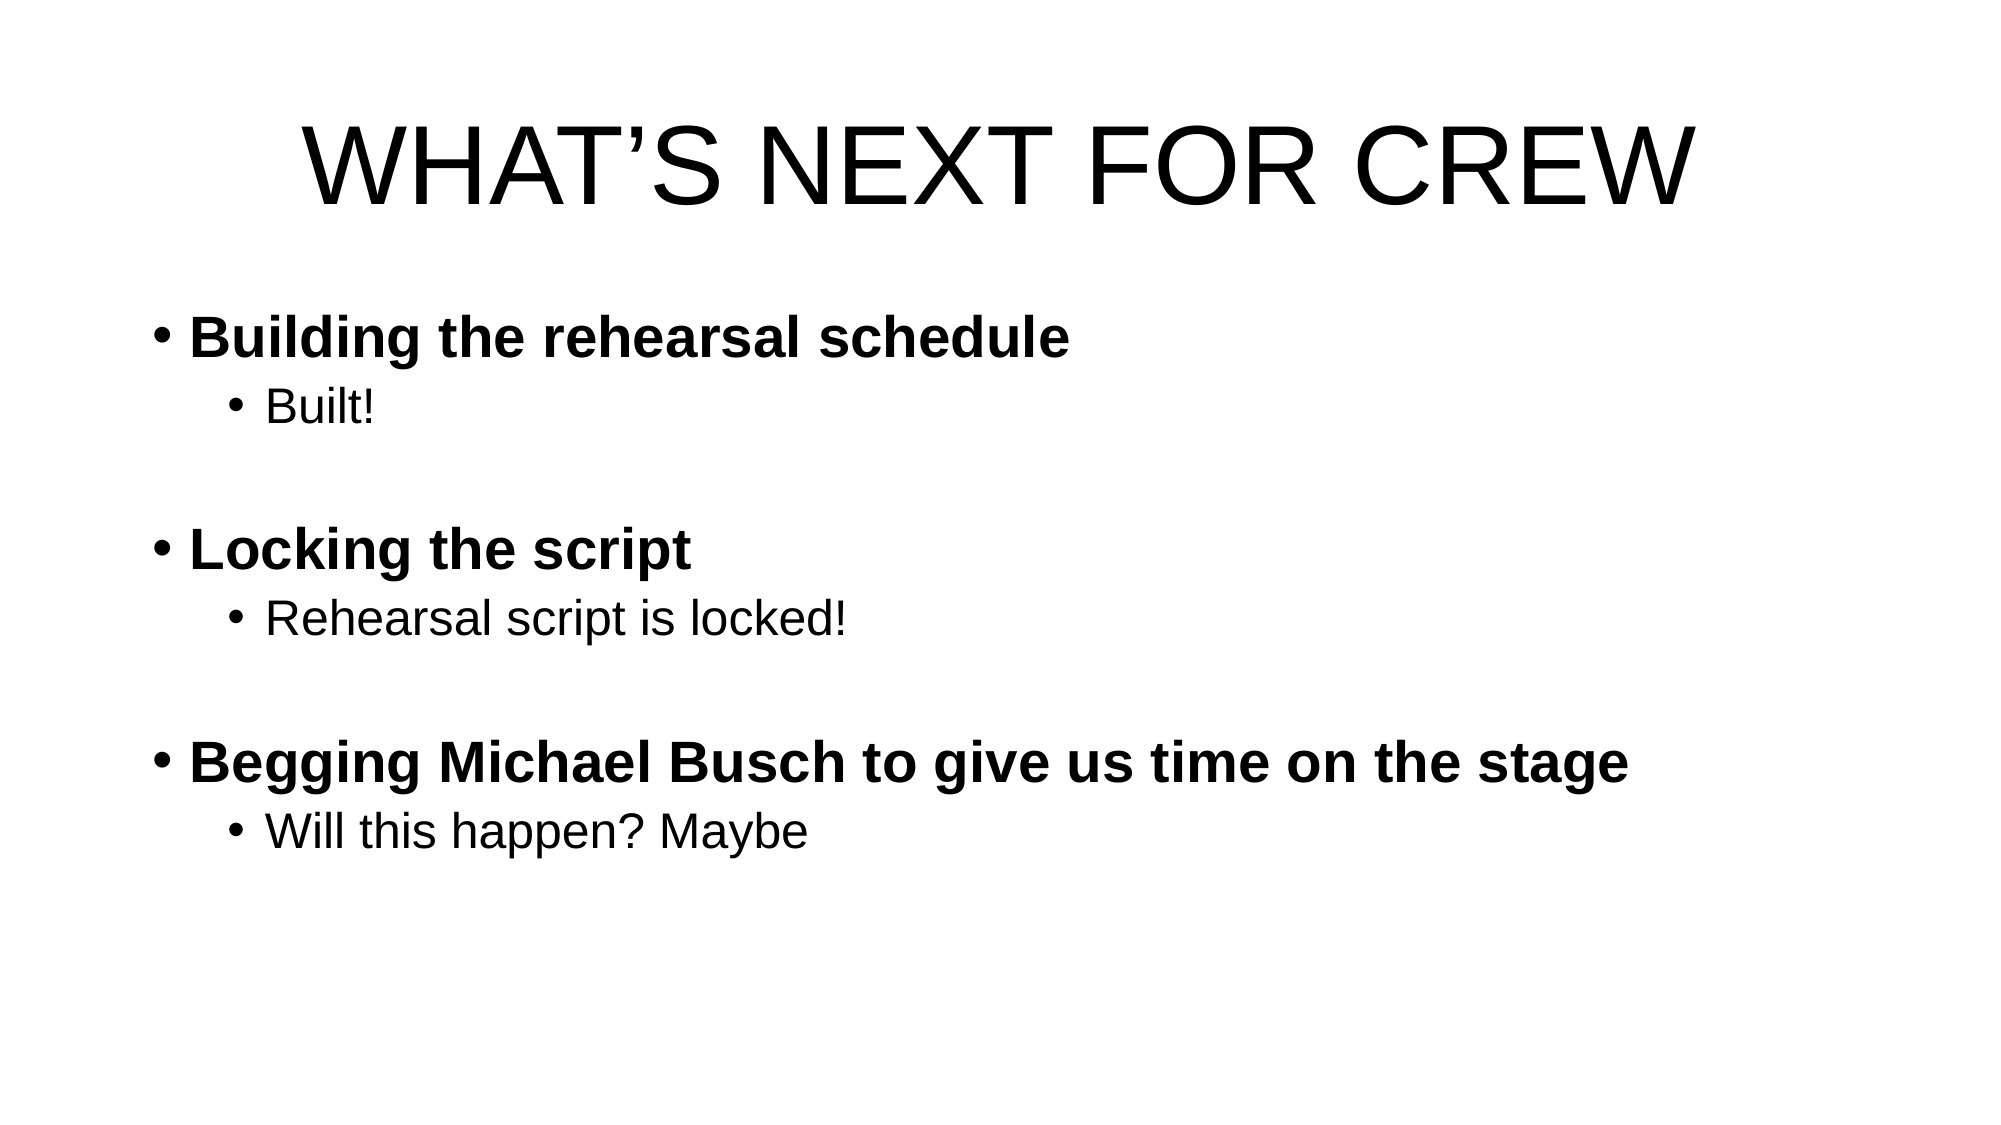

# WHAT’S NEXT FOR CREW
Building the rehearsal schedule
Built!

Locking the script
Rehearsal script is locked!

Begging Michael Busch to give us time on the stage
Will this happen? Maybe